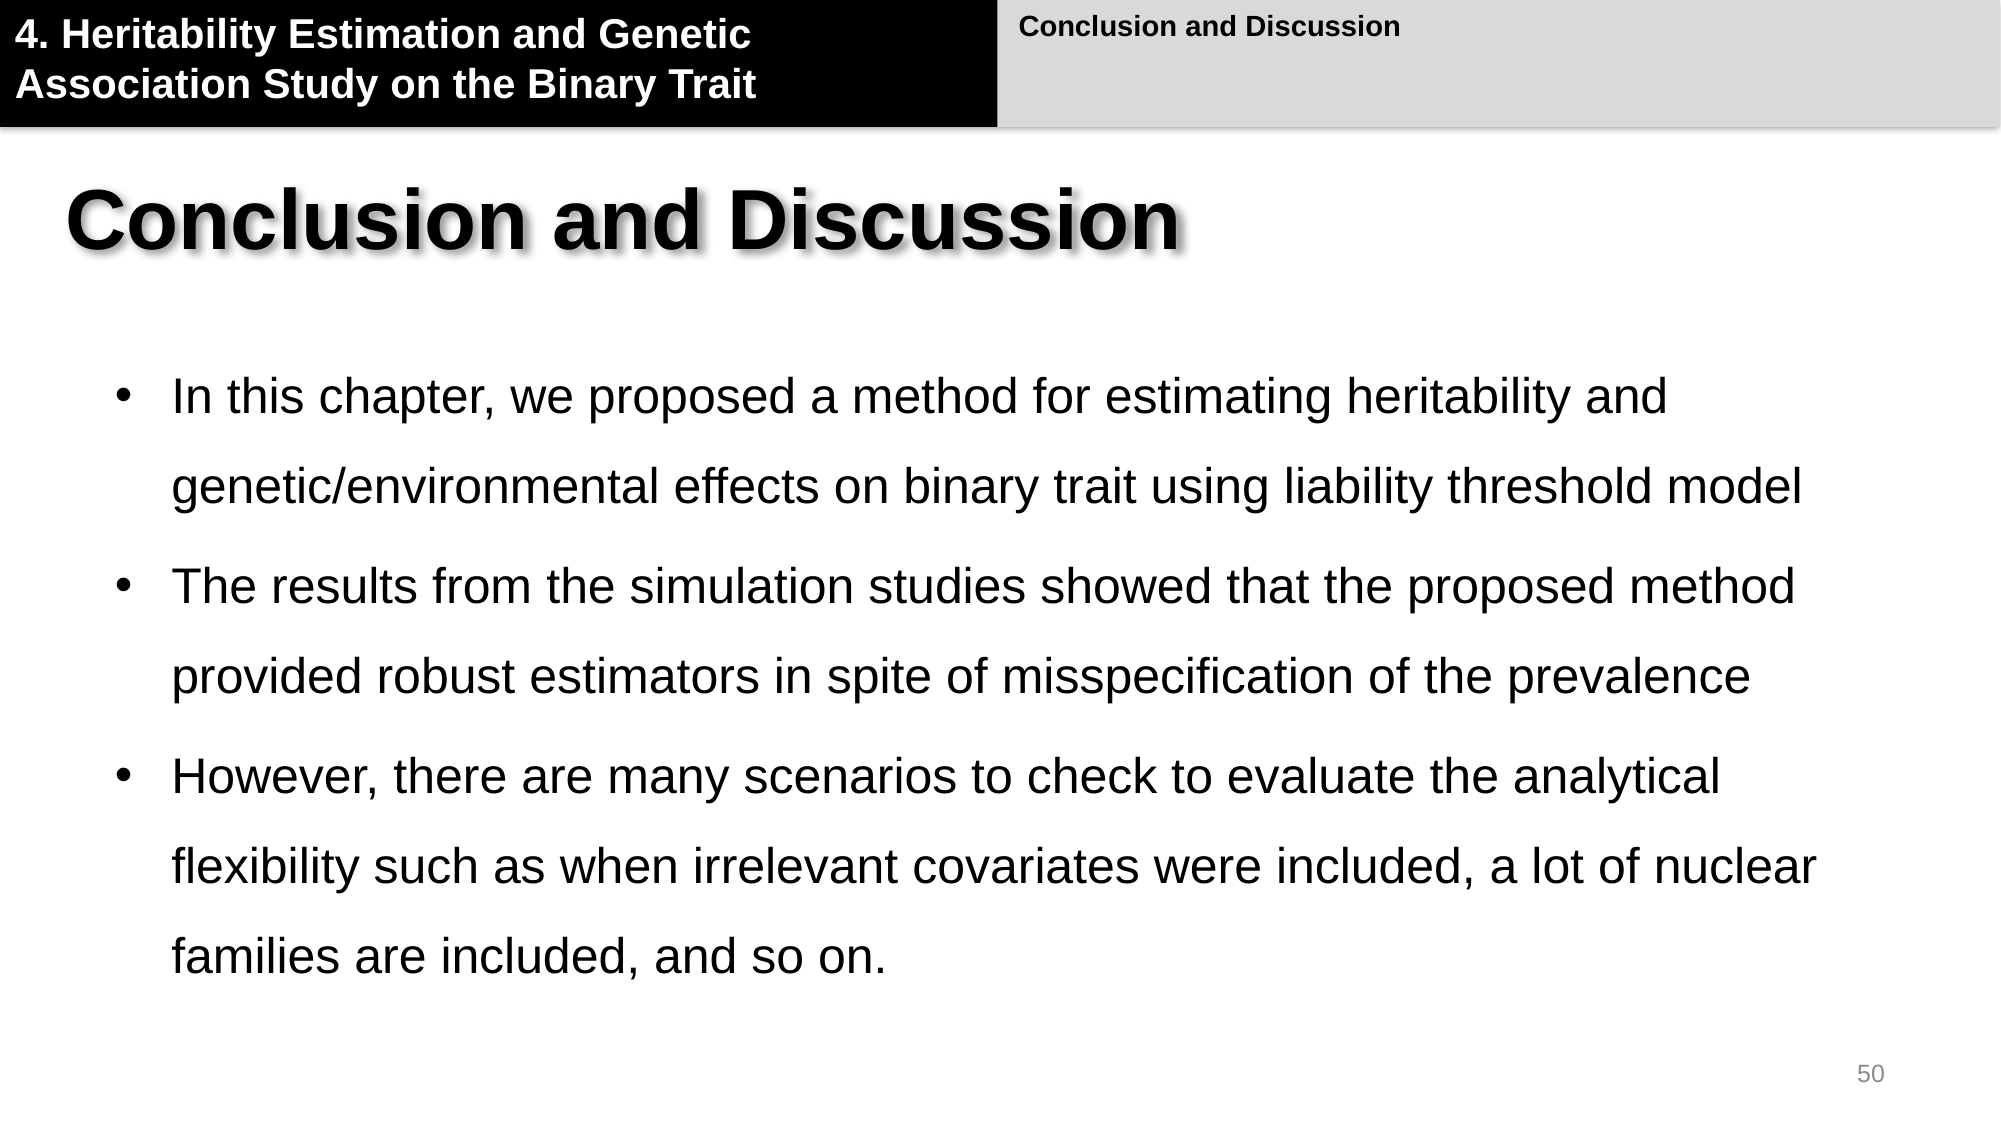

4. Heritability Estimation and Genetic Association Study on the Binary Trait
Conclusion and Discussion
# Conclusion and Discussion
In this chapter, we proposed a method for estimating heritability and genetic/environmental effects on binary trait using liability threshold model
The results from the simulation studies showed that the proposed method provided robust estimators in spite of misspecification of the prevalence
However, there are many scenarios to check to evaluate the analytical flexibility such as when irrelevant covariates were included, a lot of nuclear families are included, and so on.
50